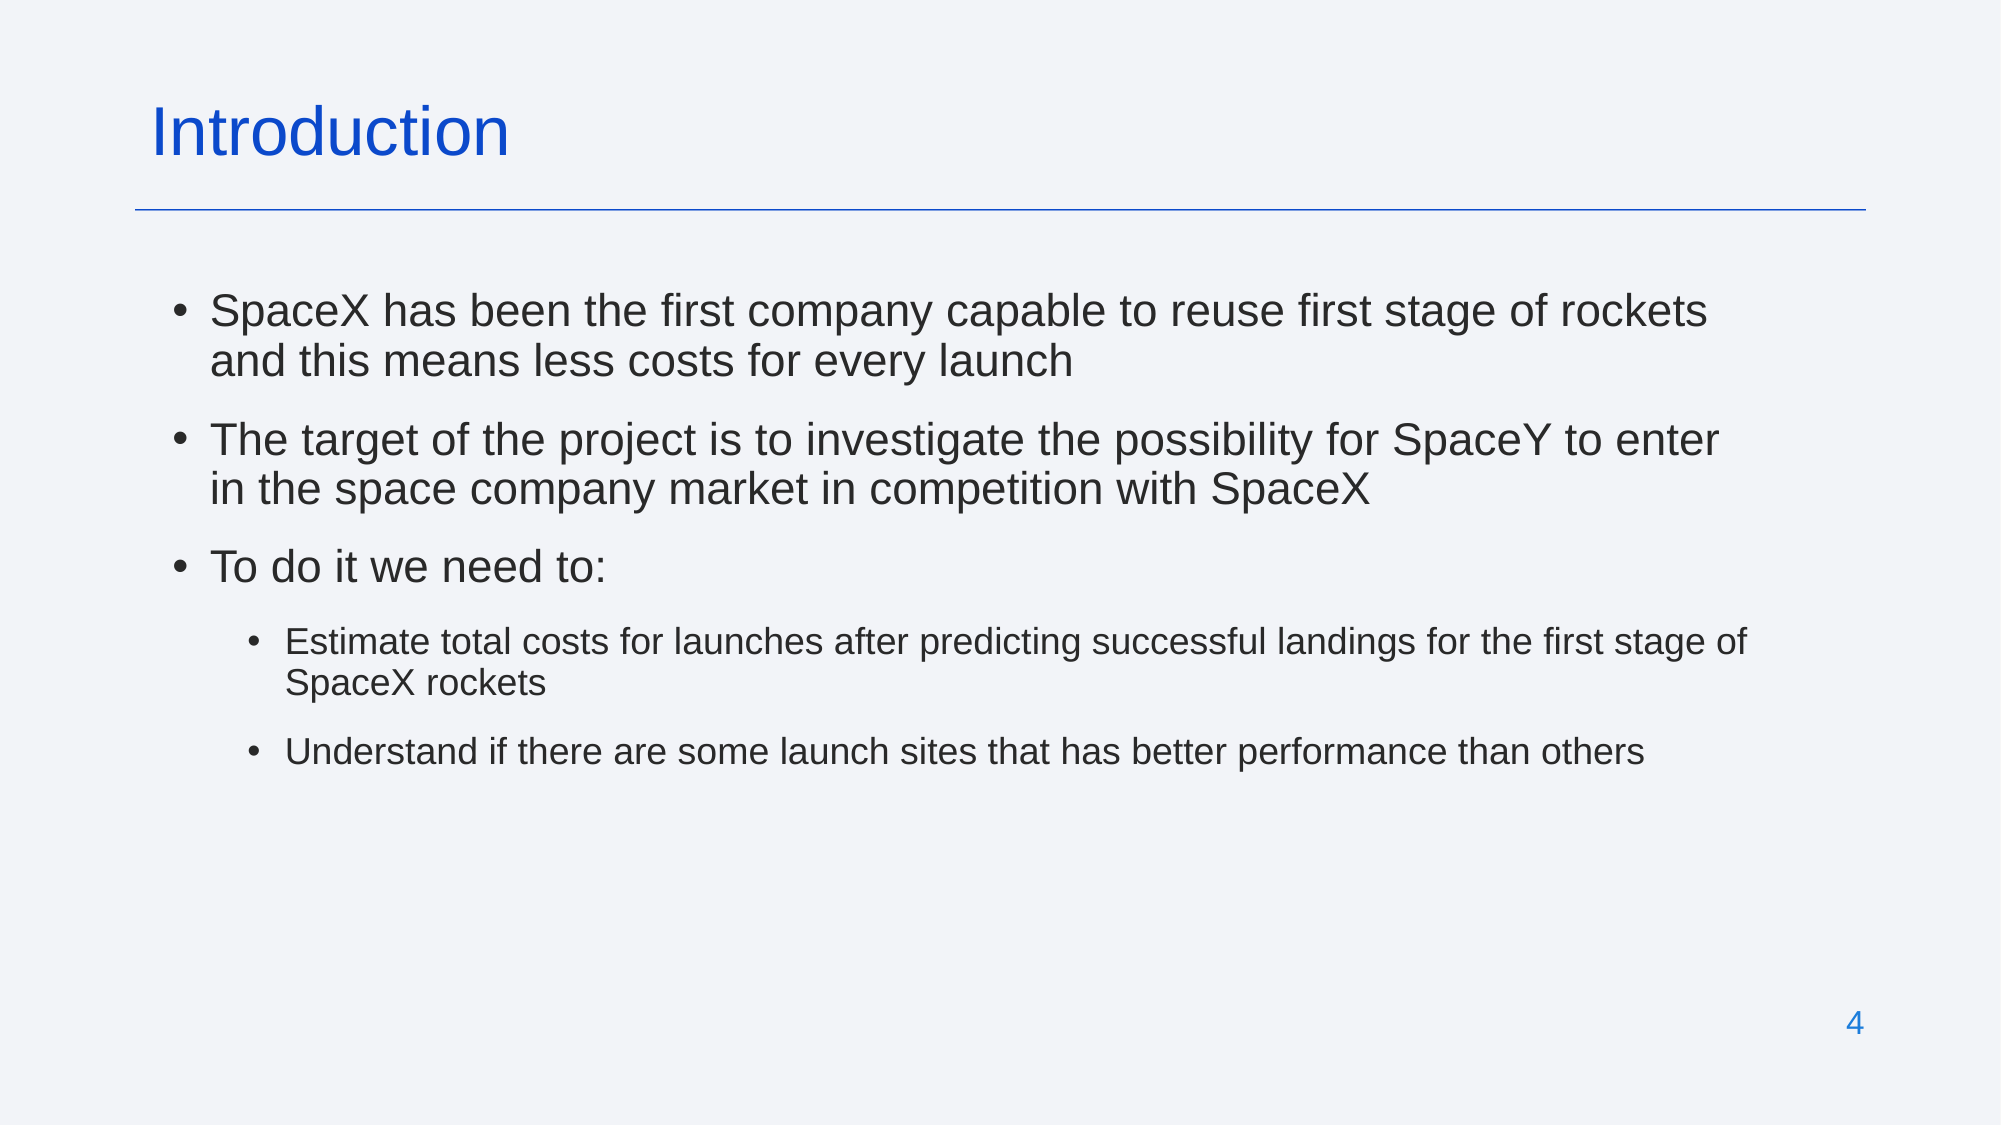

Introduction
SpaceX has been the first company capable to reuse first stage of rockets and this means less costs for every launch
The target of the project is to investigate the possibility for SpaceY to enter in the space company market in competition with SpaceX
To do it we need to:
Estimate total costs for launches after predicting successful landings for the first stage of SpaceX rockets
Understand if there are some launch sites that has better performance than others
4